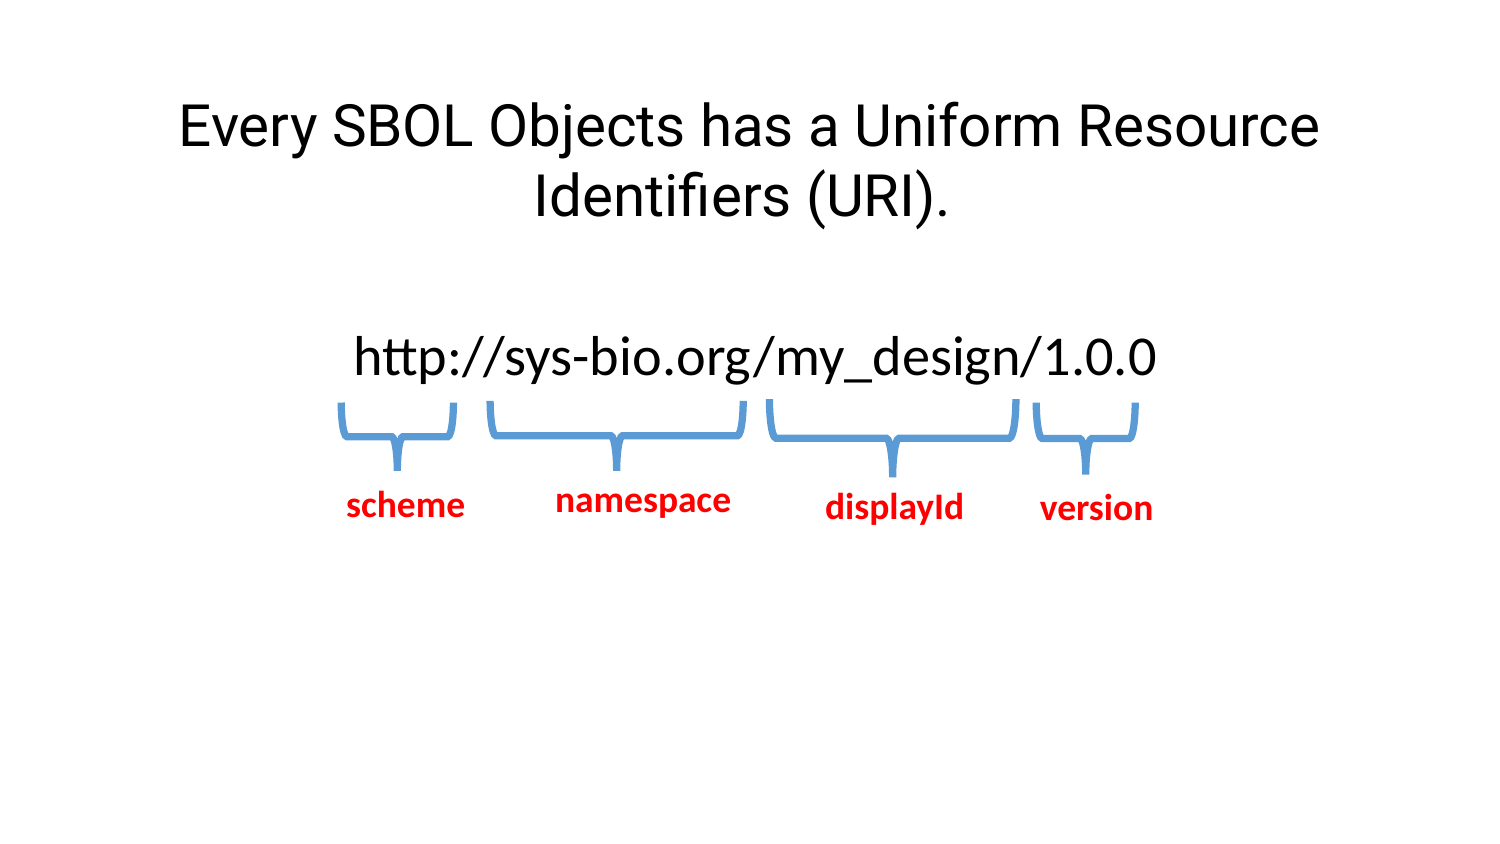

# Every SBOL Objects has a Uniform Resource Identifiers (URI).

http://sys-bio.org/my_design/1.0.0

namespace
scheme
displayId
version